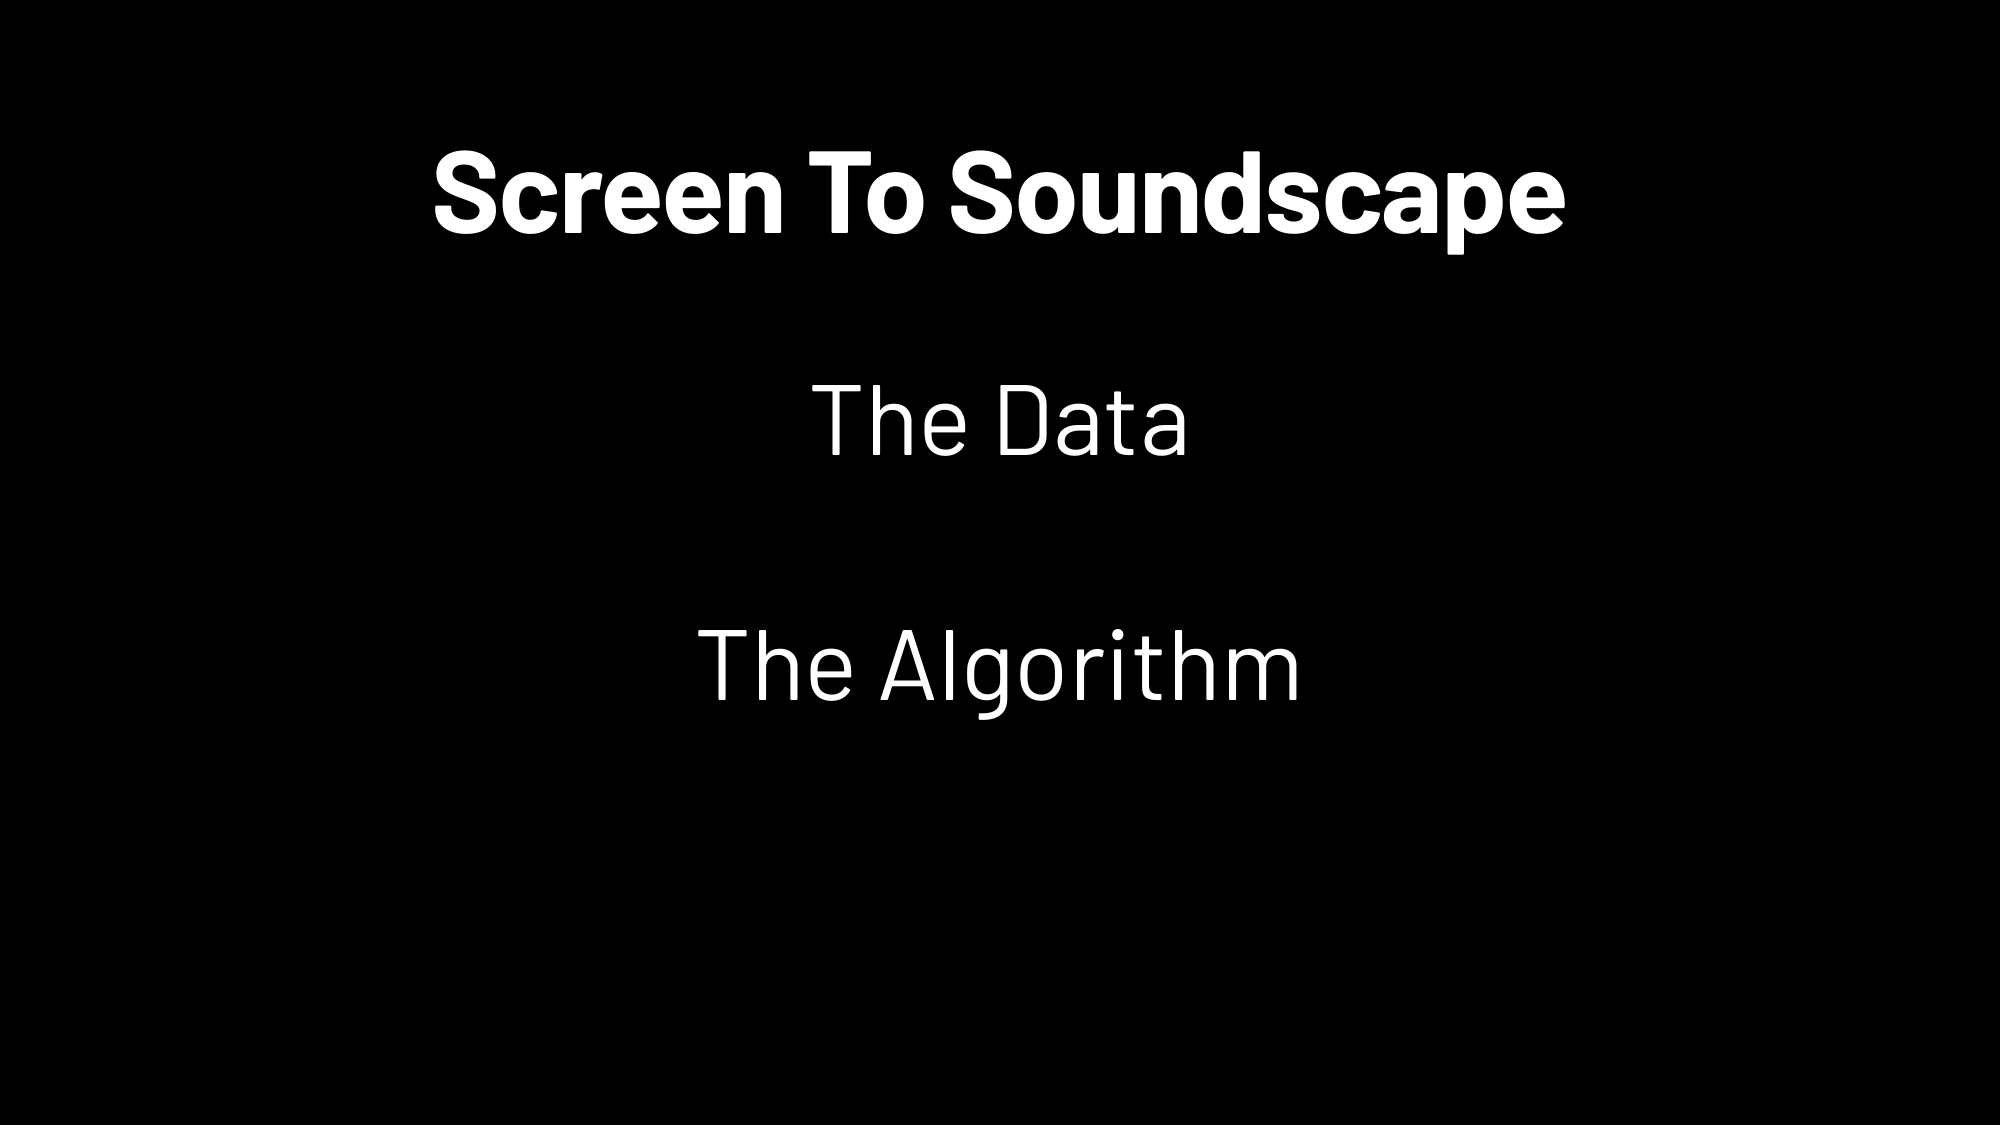

Screen To Soundscape
The Data
The Algorithm